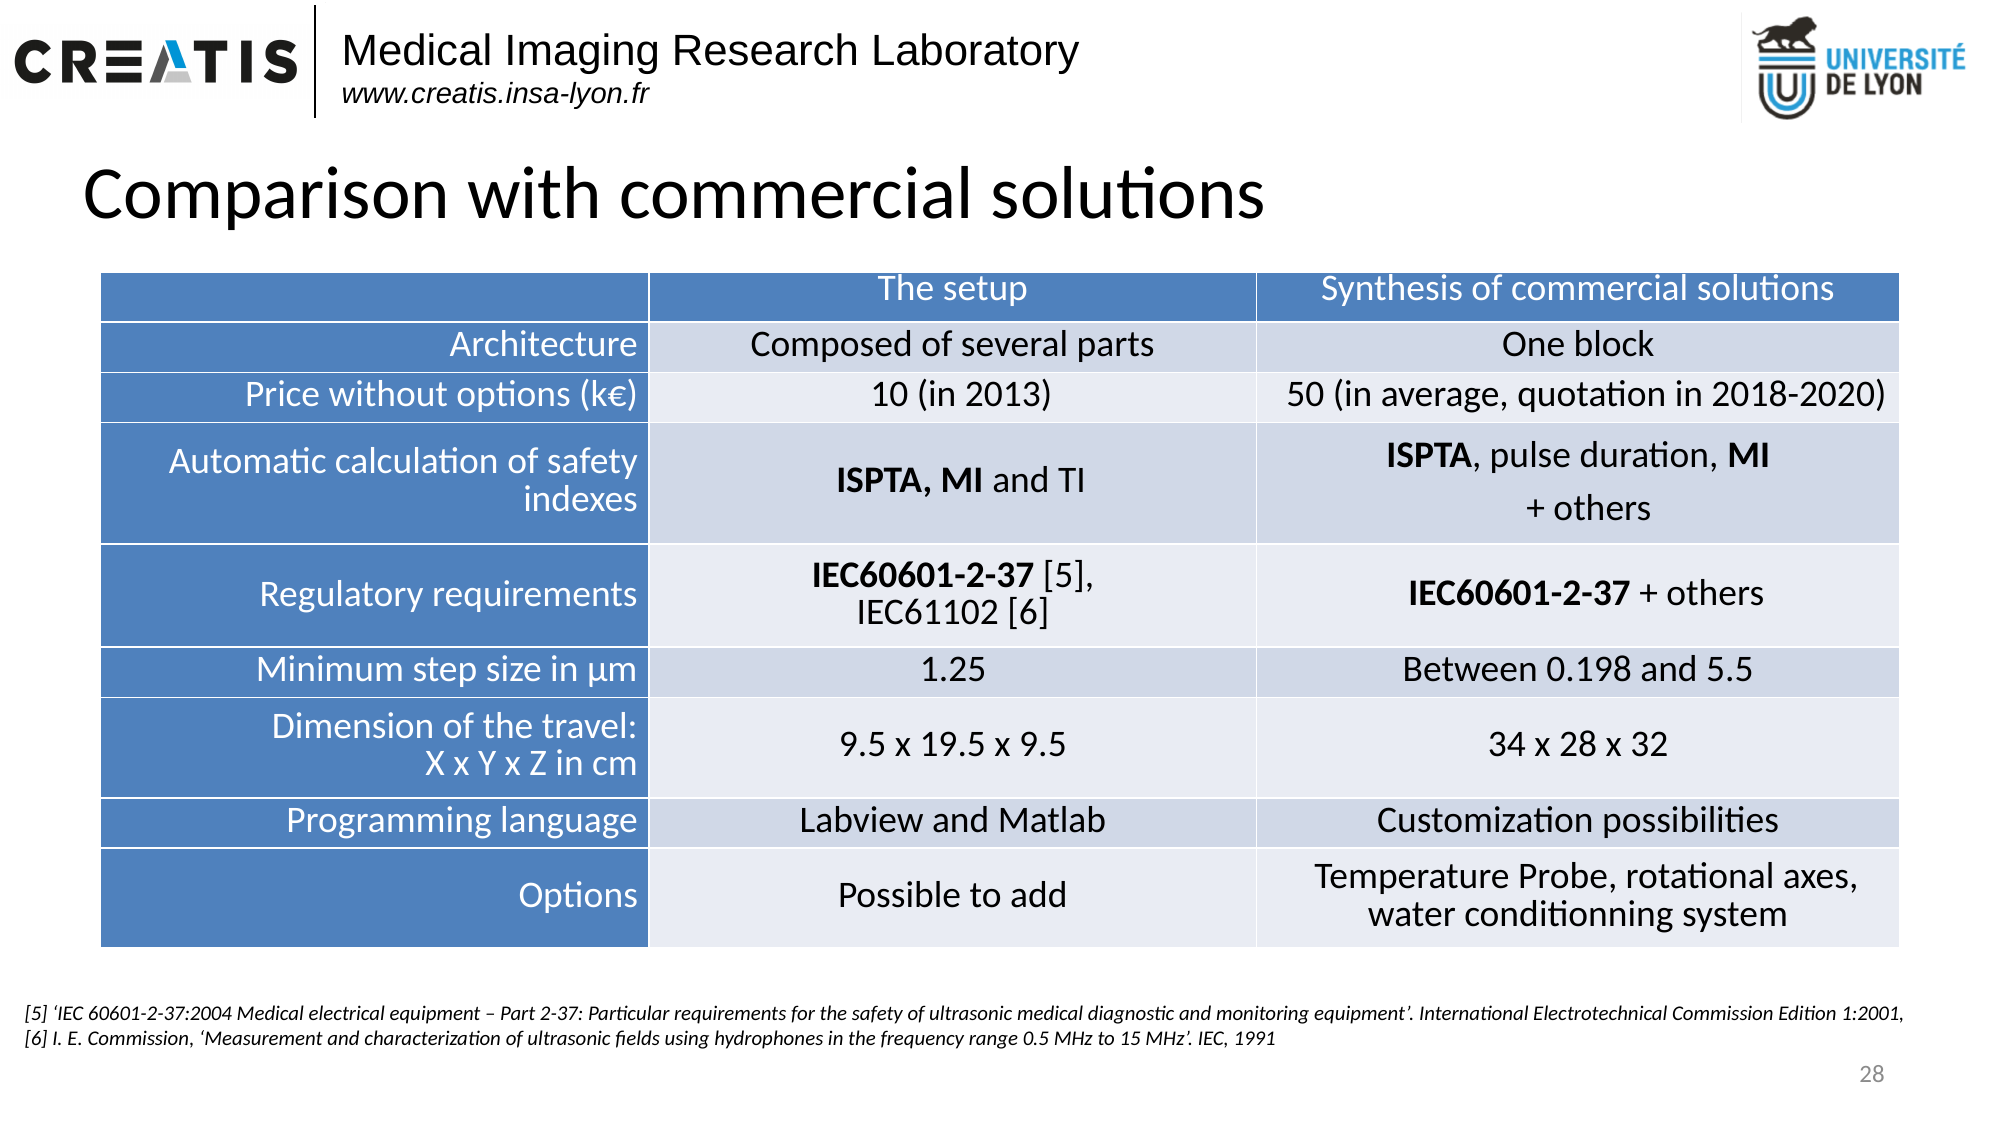

# Comparison with commercial solutions
|  | The setup | Synthesis of commercial solutions |
| --- | --- | --- |
| Architecture | Composed of several parts | One block |
| Price without options (k€) | 10 (in 2013) | 50 (in average, quotation in 2018-2020) |
| Automatic calculation of safety indexes | ISPTA, MI and TI | ISPTA, pulse duration, MI + others |
| Regulatory requirements | IEC60601-2-37 [5], IEC61102 [6] | IEC60601-2-37 + others |
| Minimum step size in µm | 1.25 | Between 0.198 and 5.5 |
| Dimension of the travel: X x Y x Z in cm | 9.5 x 19.5 x 9.5 | 34 x 28 x 32 |
| Programming language | Labview and Matlab | Customization possibilities |
| Options | Possible to add | Temperature Probe, rotational axes, water conditionning system |
[5] ‘IEC 60601-2-37:2004 Medical electrical equipment – Part 2-37: Particular requirements for the safety of ultrasonic medical diagnostic and monitoring equipment’. International Electrotechnical Commission Edition 1:2001,
[6] I. E. Commission, ‘Measurement and characterization of ultrasonic fields using hydrophones in the frequency range 0.5 MHz to 15 MHz’. IEC, 1991
28